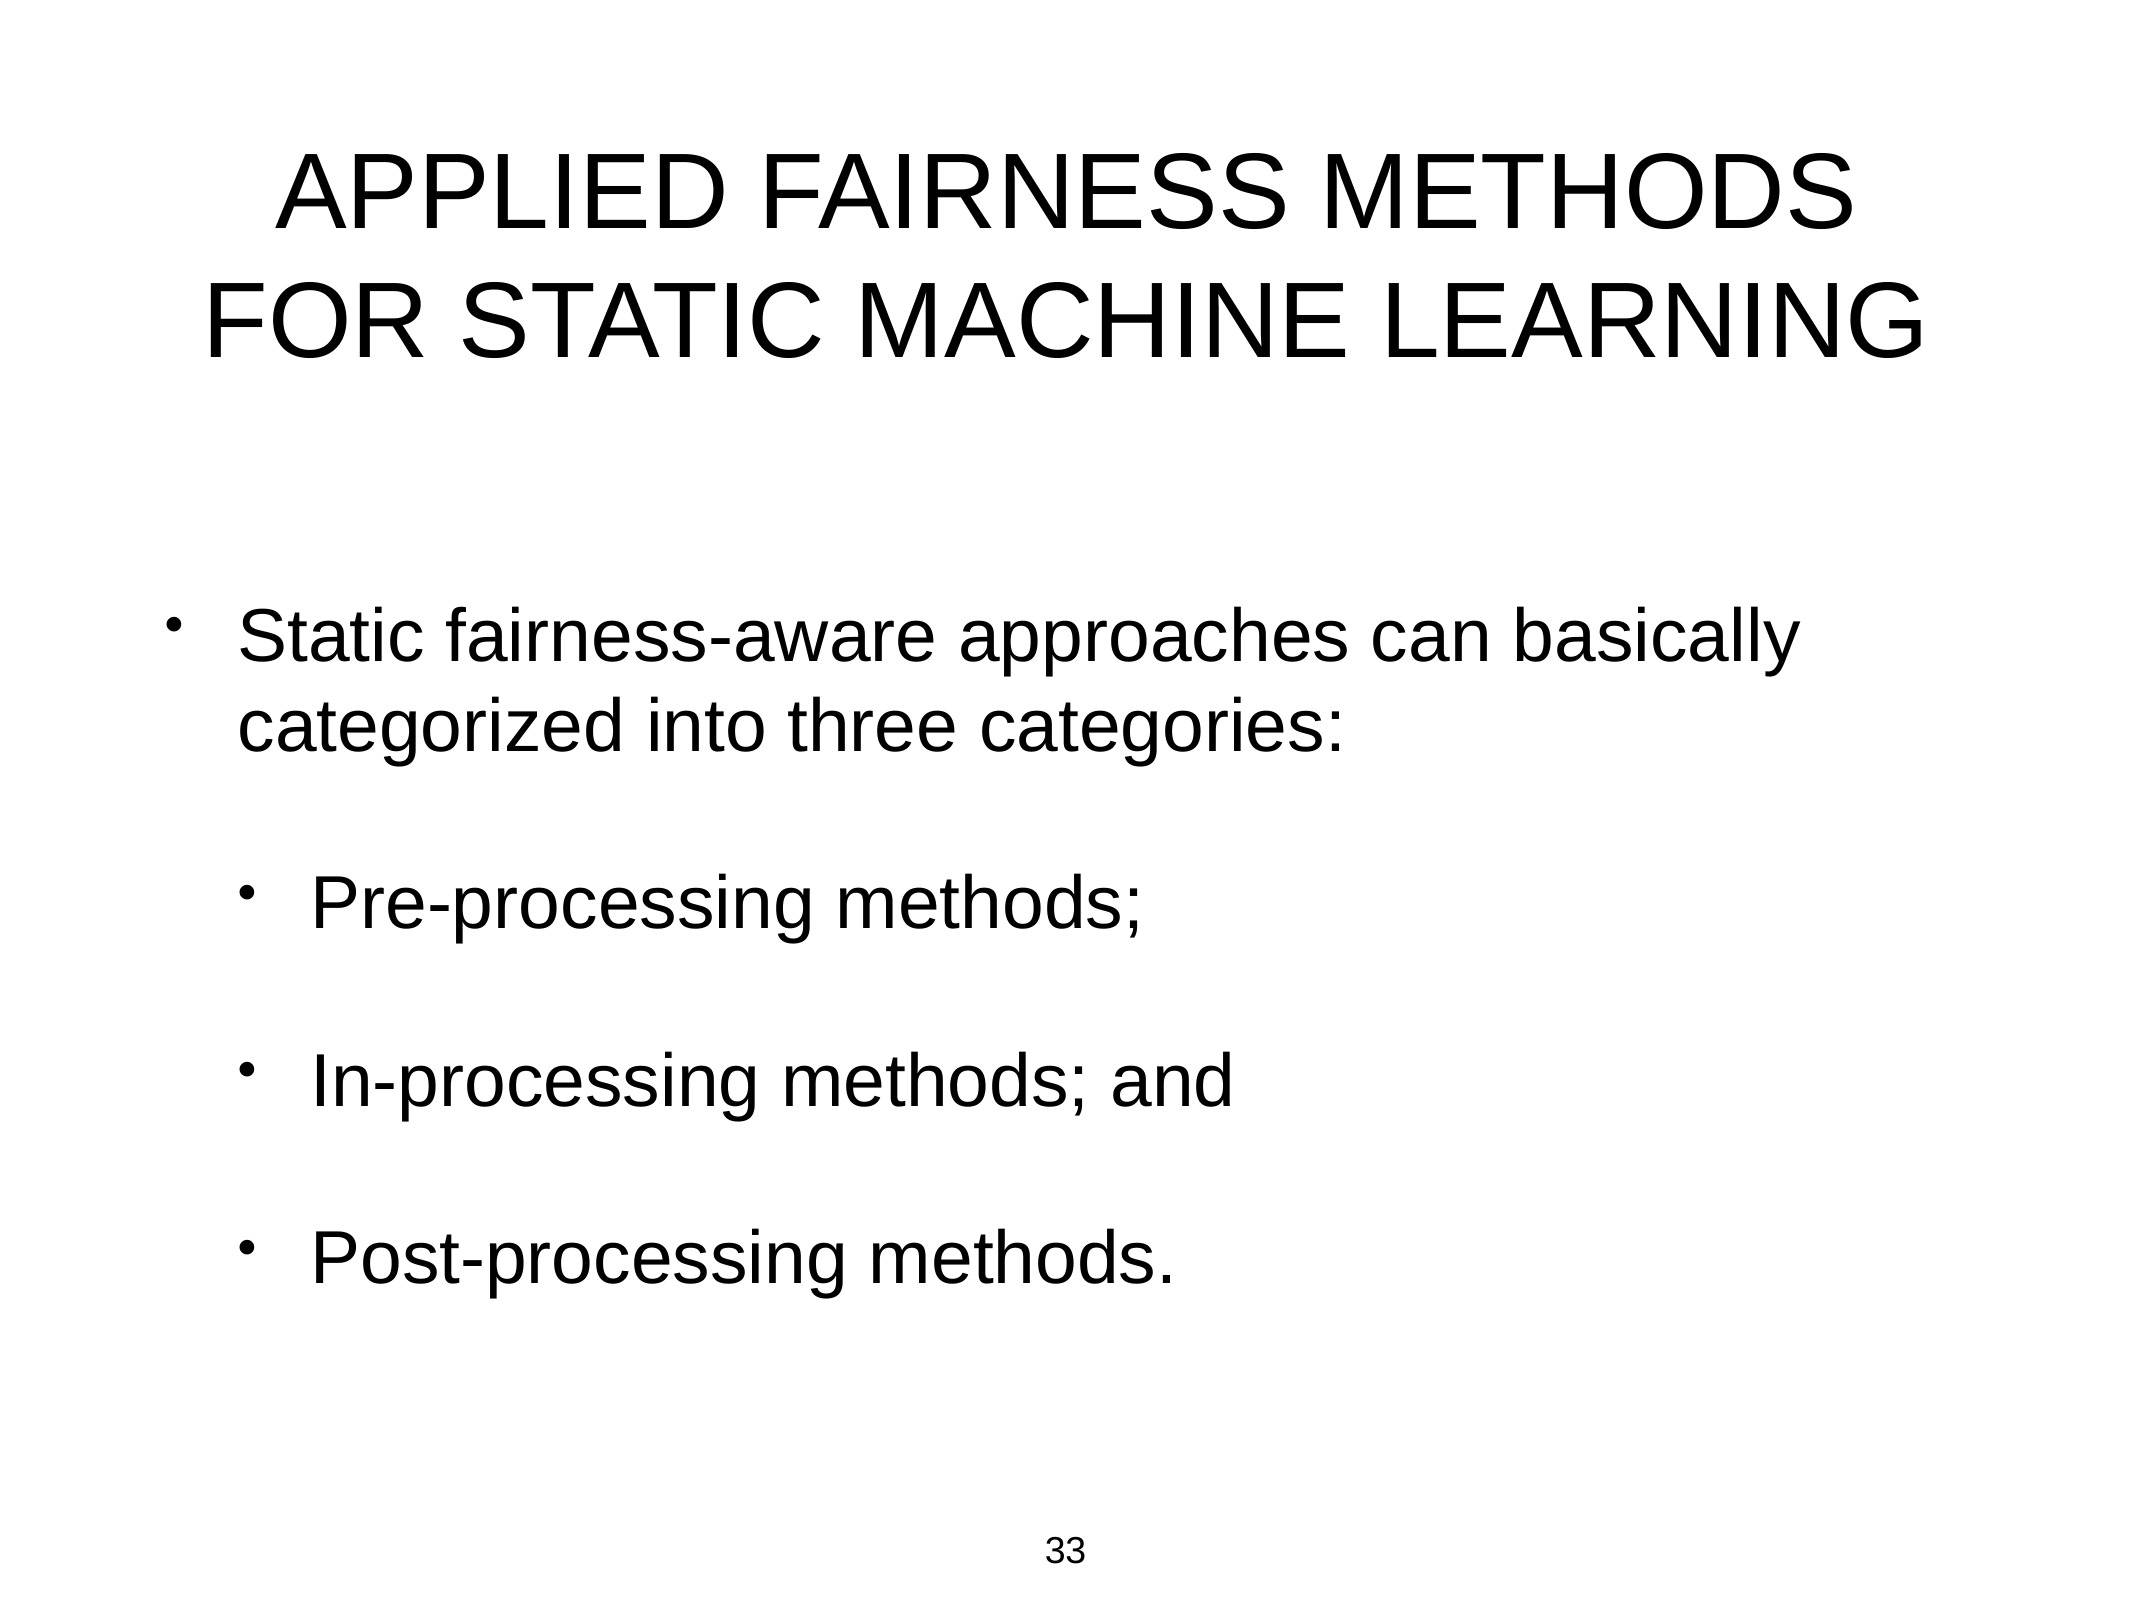

# APPLIED FAIRNESS METHODS FOR STATIC MACHINE LEARNING
Static fairness-aware approaches can basically categorized into three categories:
Pre-processing methods;
In-processing methods; and
Post-processing methods.
33